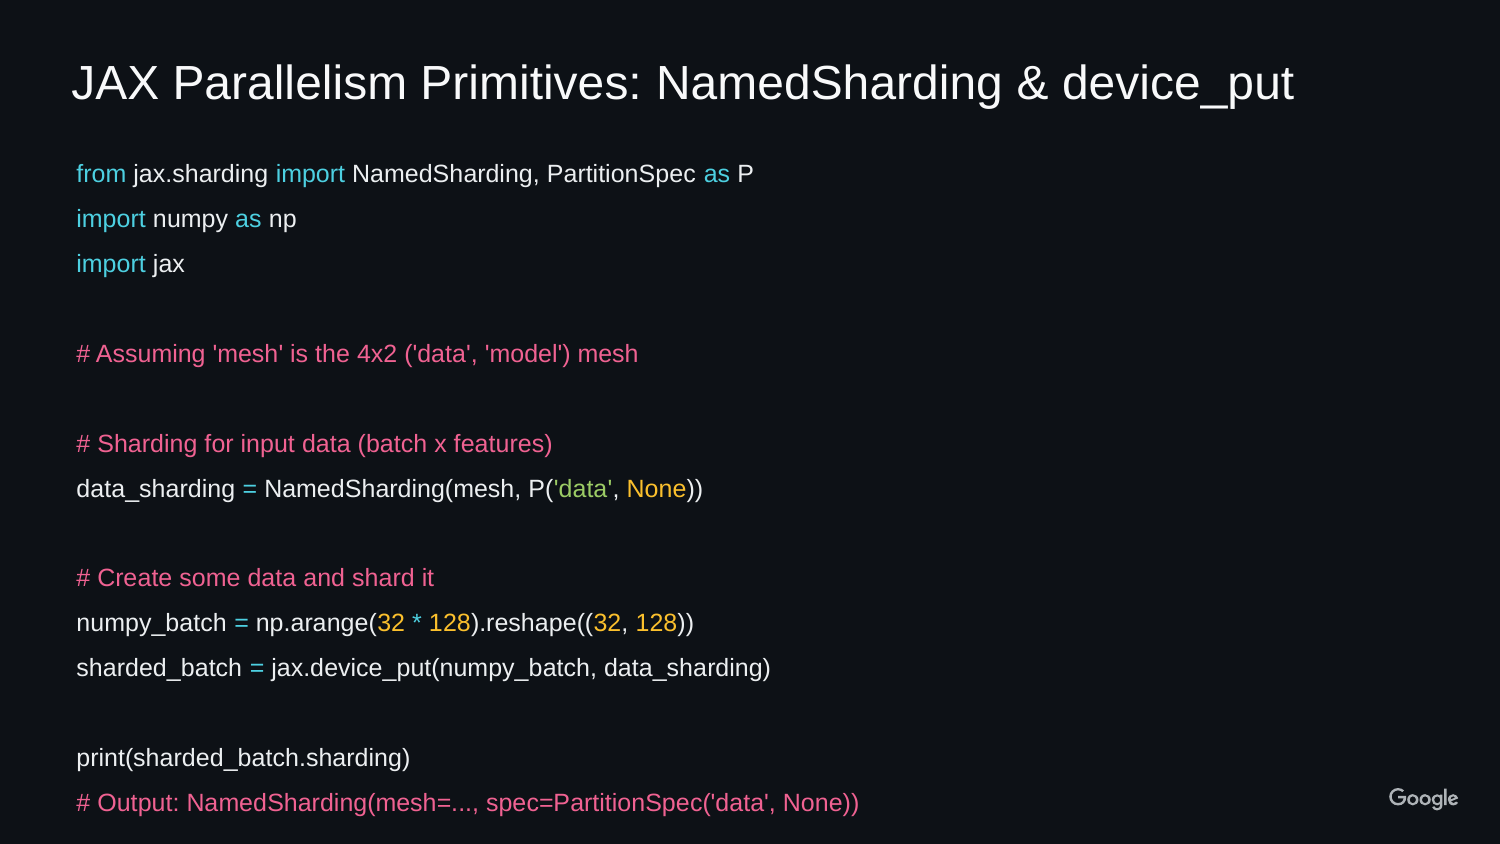

JAX Parallelism Primitives: NamedSharding & device_put
from jax.sharding import NamedSharding, PartitionSpec as P
import numpy as np
import jax

# Assuming 'mesh' is the 4x2 ('data', 'model') mesh

# Sharding for input data (batch x features)
data_sharding = NamedSharding(mesh, P('data', None))

# Create some data and shard it
numpy_batch = np.arange(32 * 128).reshape((32, 128))
sharded_batch = jax.device_put(numpy_batch, data_sharding)

print(sharded_batch.sharding)
# Output: NamedSharding(mesh=..., spec=PartitionSpec('data', None))